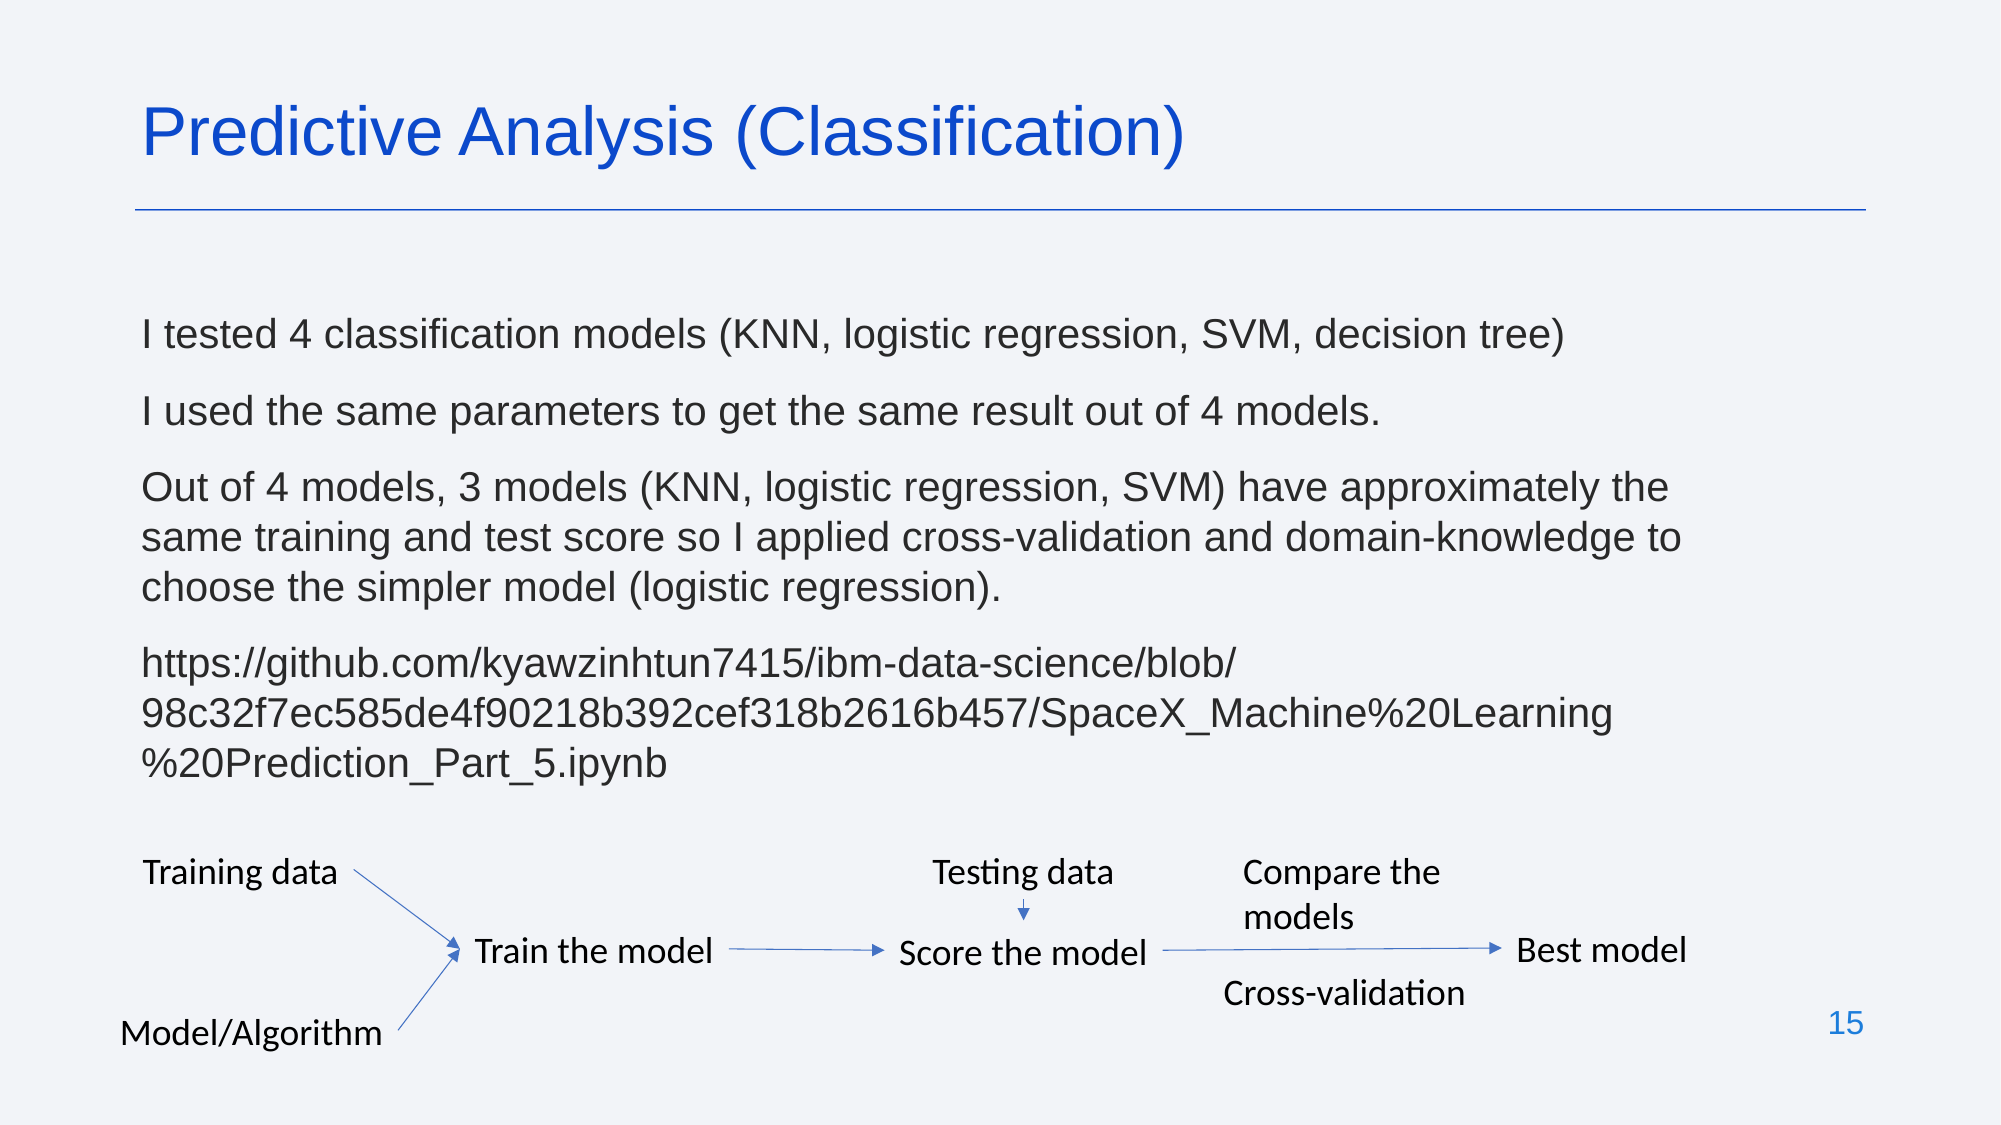

Predictive Analysis (Classification)
I tested 4 classification models (KNN, logistic regression, SVM, decision tree)
I used the same parameters to get the same result out of 4 models.
Out of 4 models, 3 models (KNN, logistic regression, SVM) have approximately the same training and test score so I applied cross-validation and domain-knowledge to choose the simpler model (logistic regression).
https://github.com/kyawzinhtun7415/ibm-data-science/blob/98c32f7ec585de4f90218b392cef318b2616b457/SpaceX_Machine%20Learning%20Prediction_Part_5.ipynb
Compare the
models
Training data
Testing data
Best model
Train the model
Score the model
Cross-validation
15
Model/Algorithm